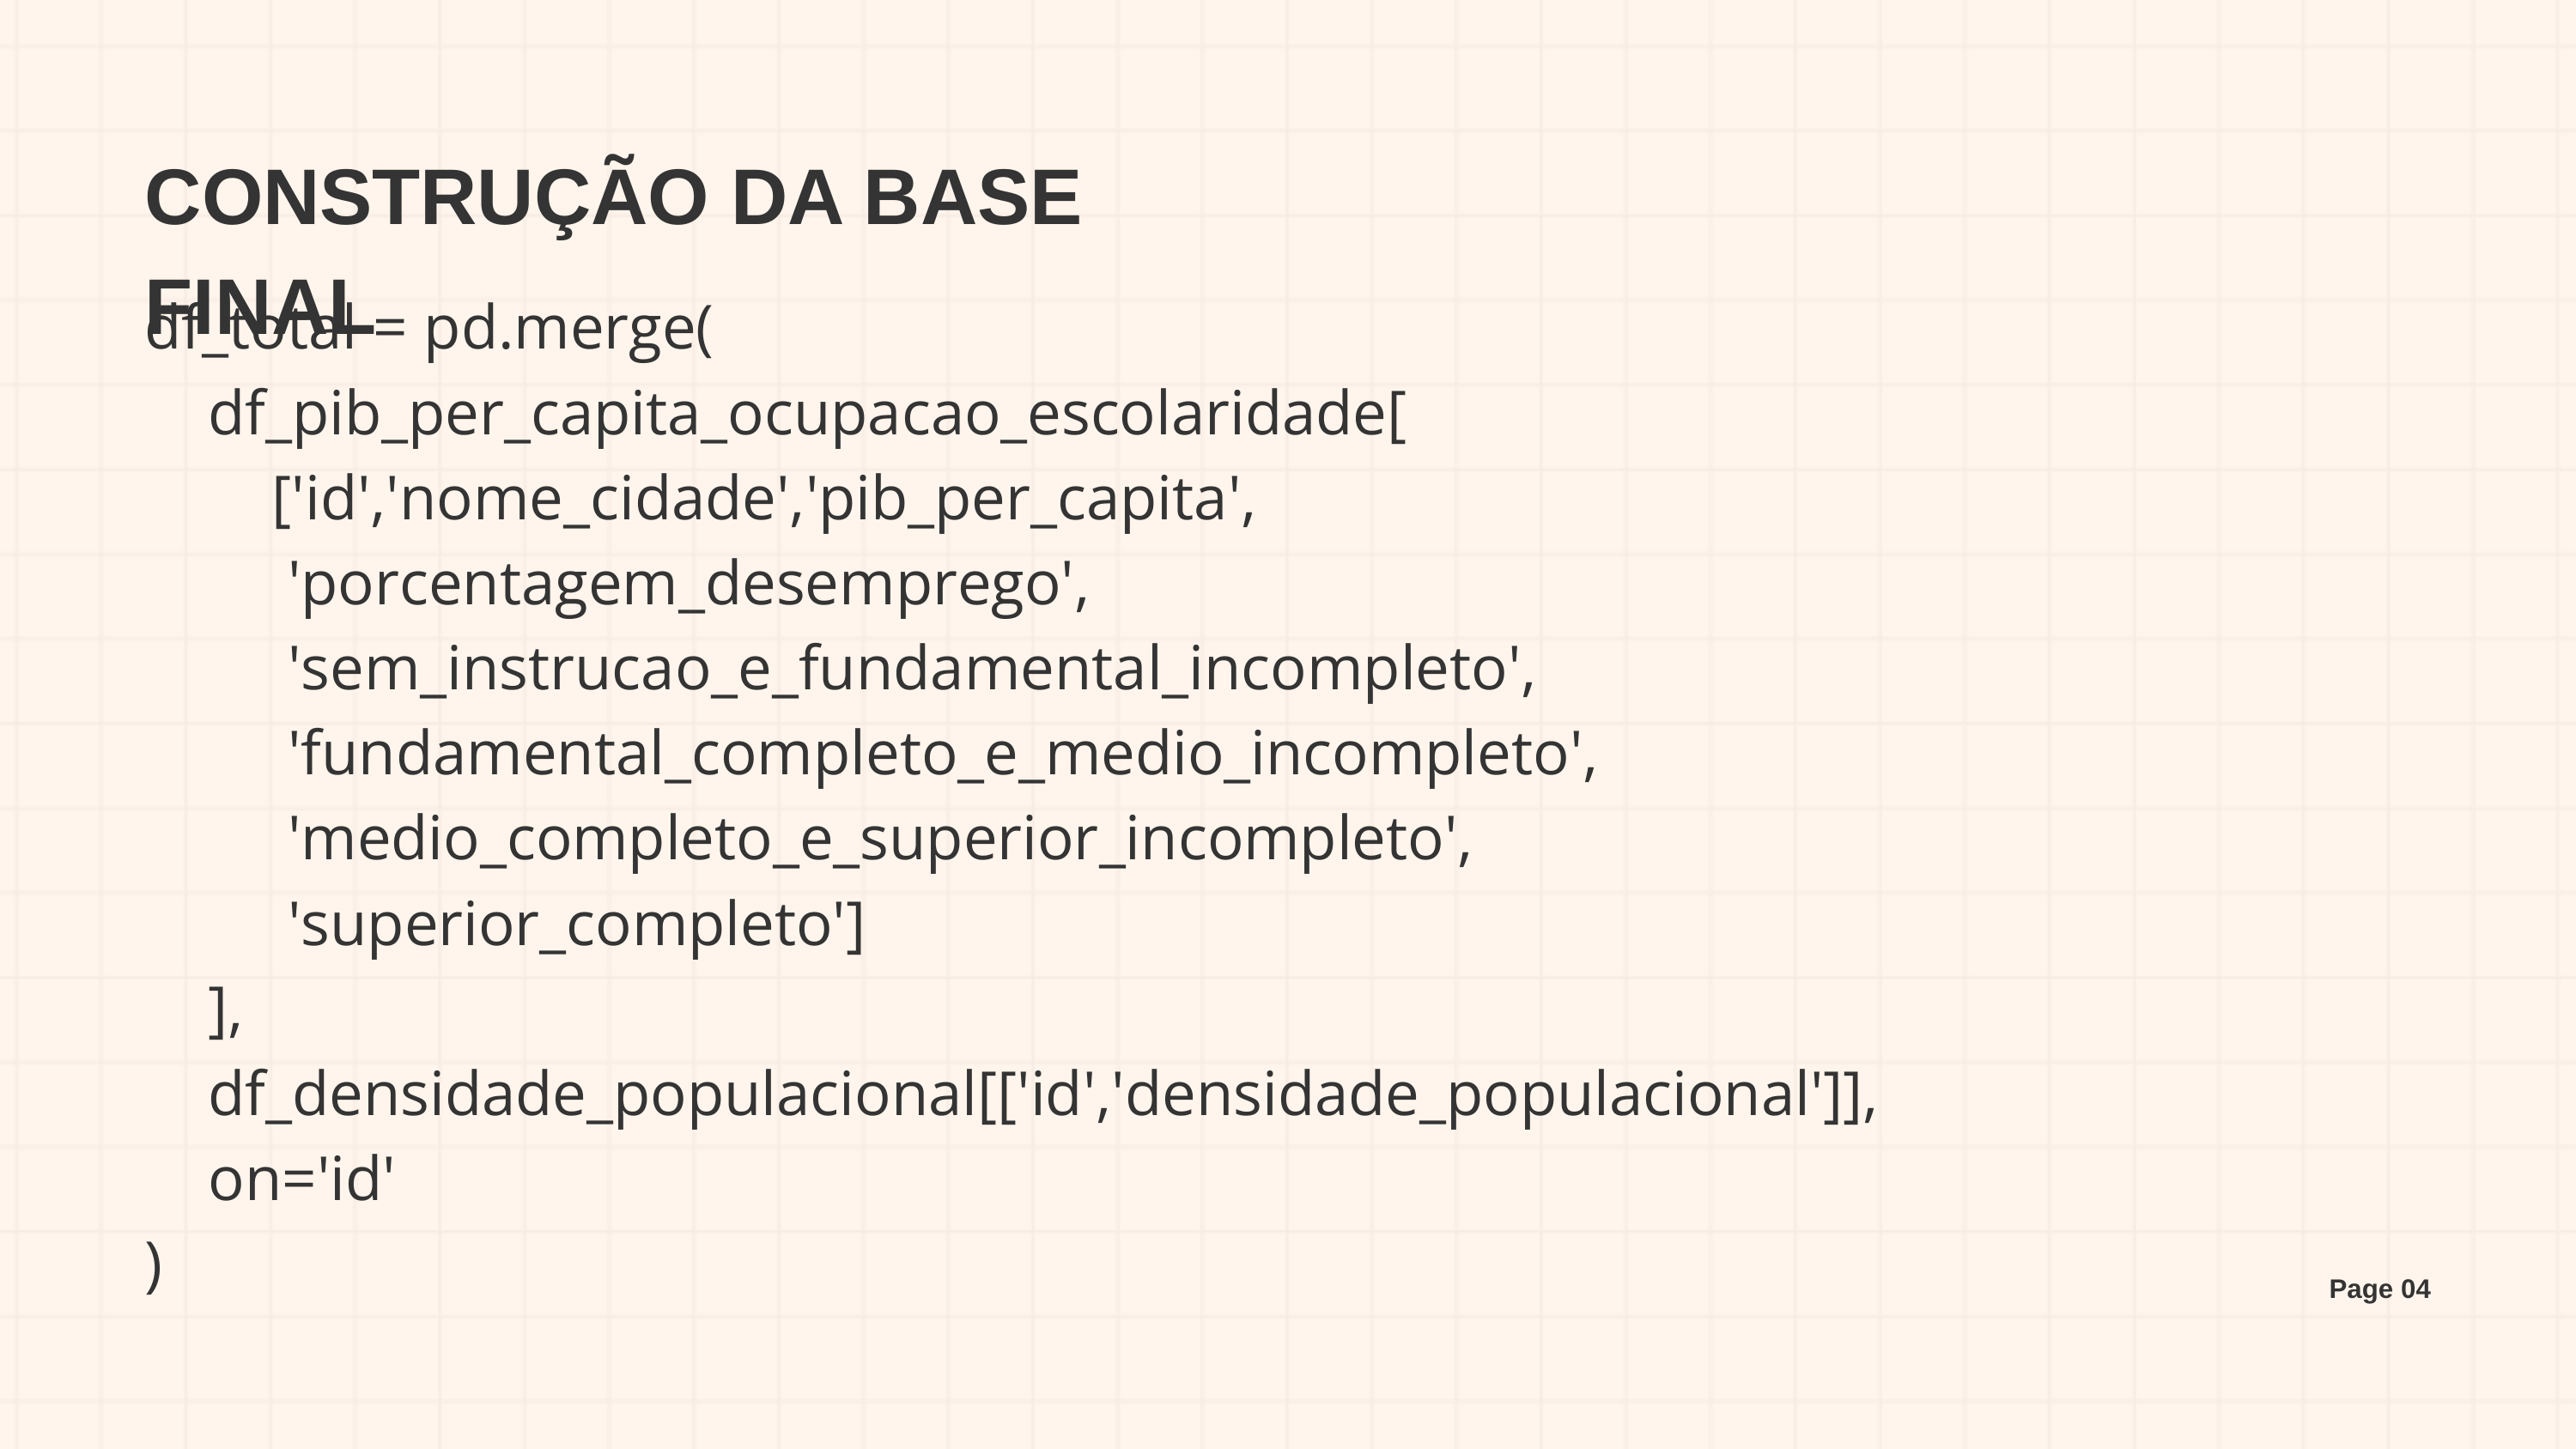

CONSTRUÇÃO DA BASE FINAL
df_total = pd.merge(
    df_pib_per_capita_ocupacao_escolaridade[
        ['id','nome_cidade','pib_per_capita',
         'porcentagem_desemprego',
         'sem_instrucao_e_fundamental_incompleto',
         'fundamental_completo_e_medio_incompleto',
         'medio_completo_e_superior_incompleto',
         'superior_completo']
    ],
    df_densidade_populacional[['id','densidade_populacional']],
    on='id'
)
Page 04